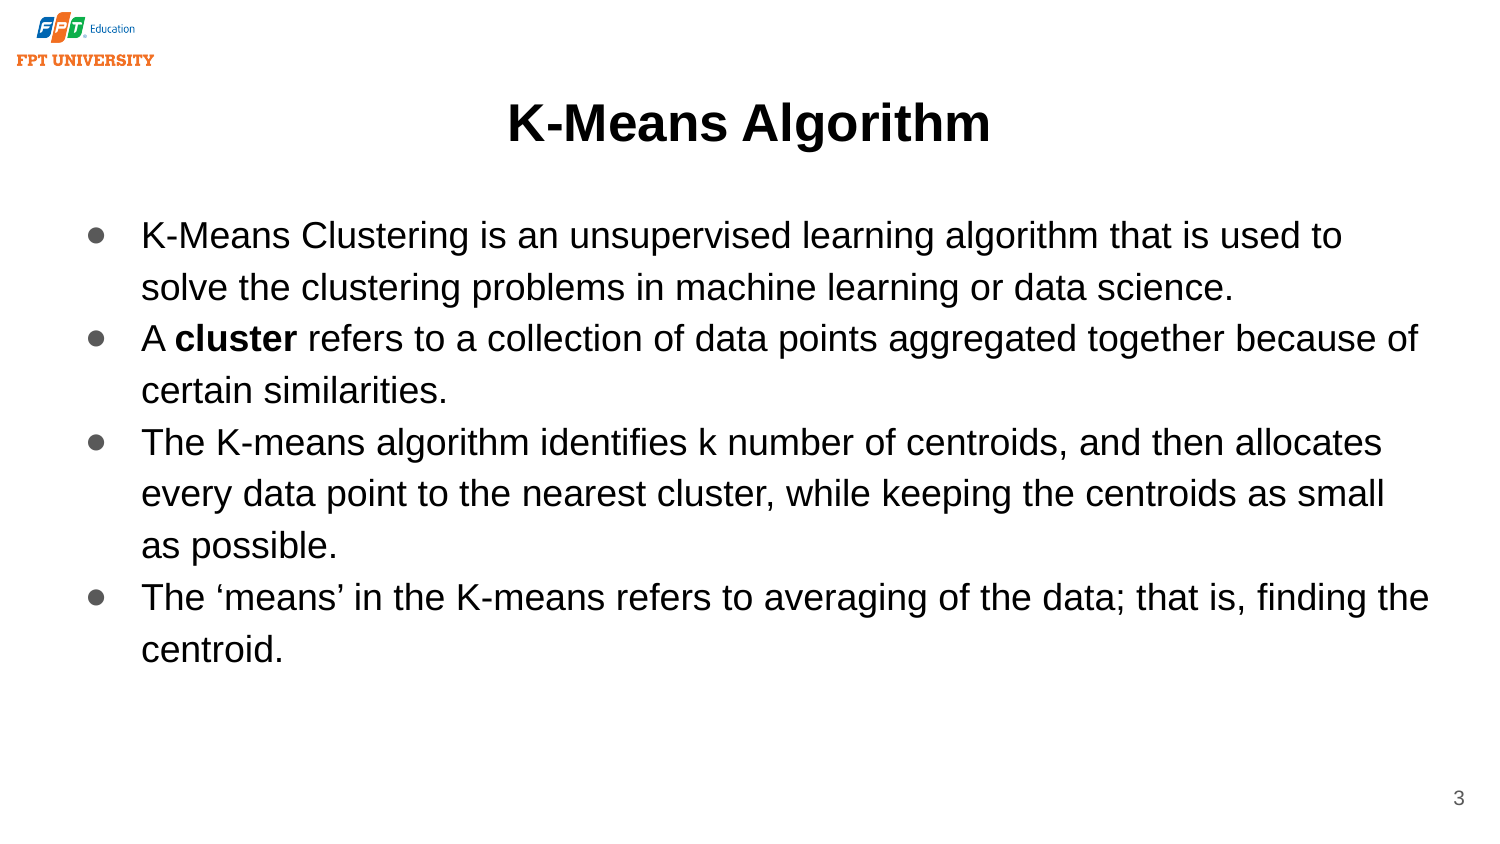

# K-Means Algorithm
K-Means Clustering is an unsupervised learning algorithm that is used to solve the clustering problems in machine learning or data science.
A cluster refers to a collection of data points aggregated together because of certain similarities.
The K-means algorithm identifies k number of centroids, and then allocates every data point to the nearest cluster, while keeping the centroids as small as possible.
The ‘means’ in the K-means refers to averaging of the data; that is, finding the centroid.
3